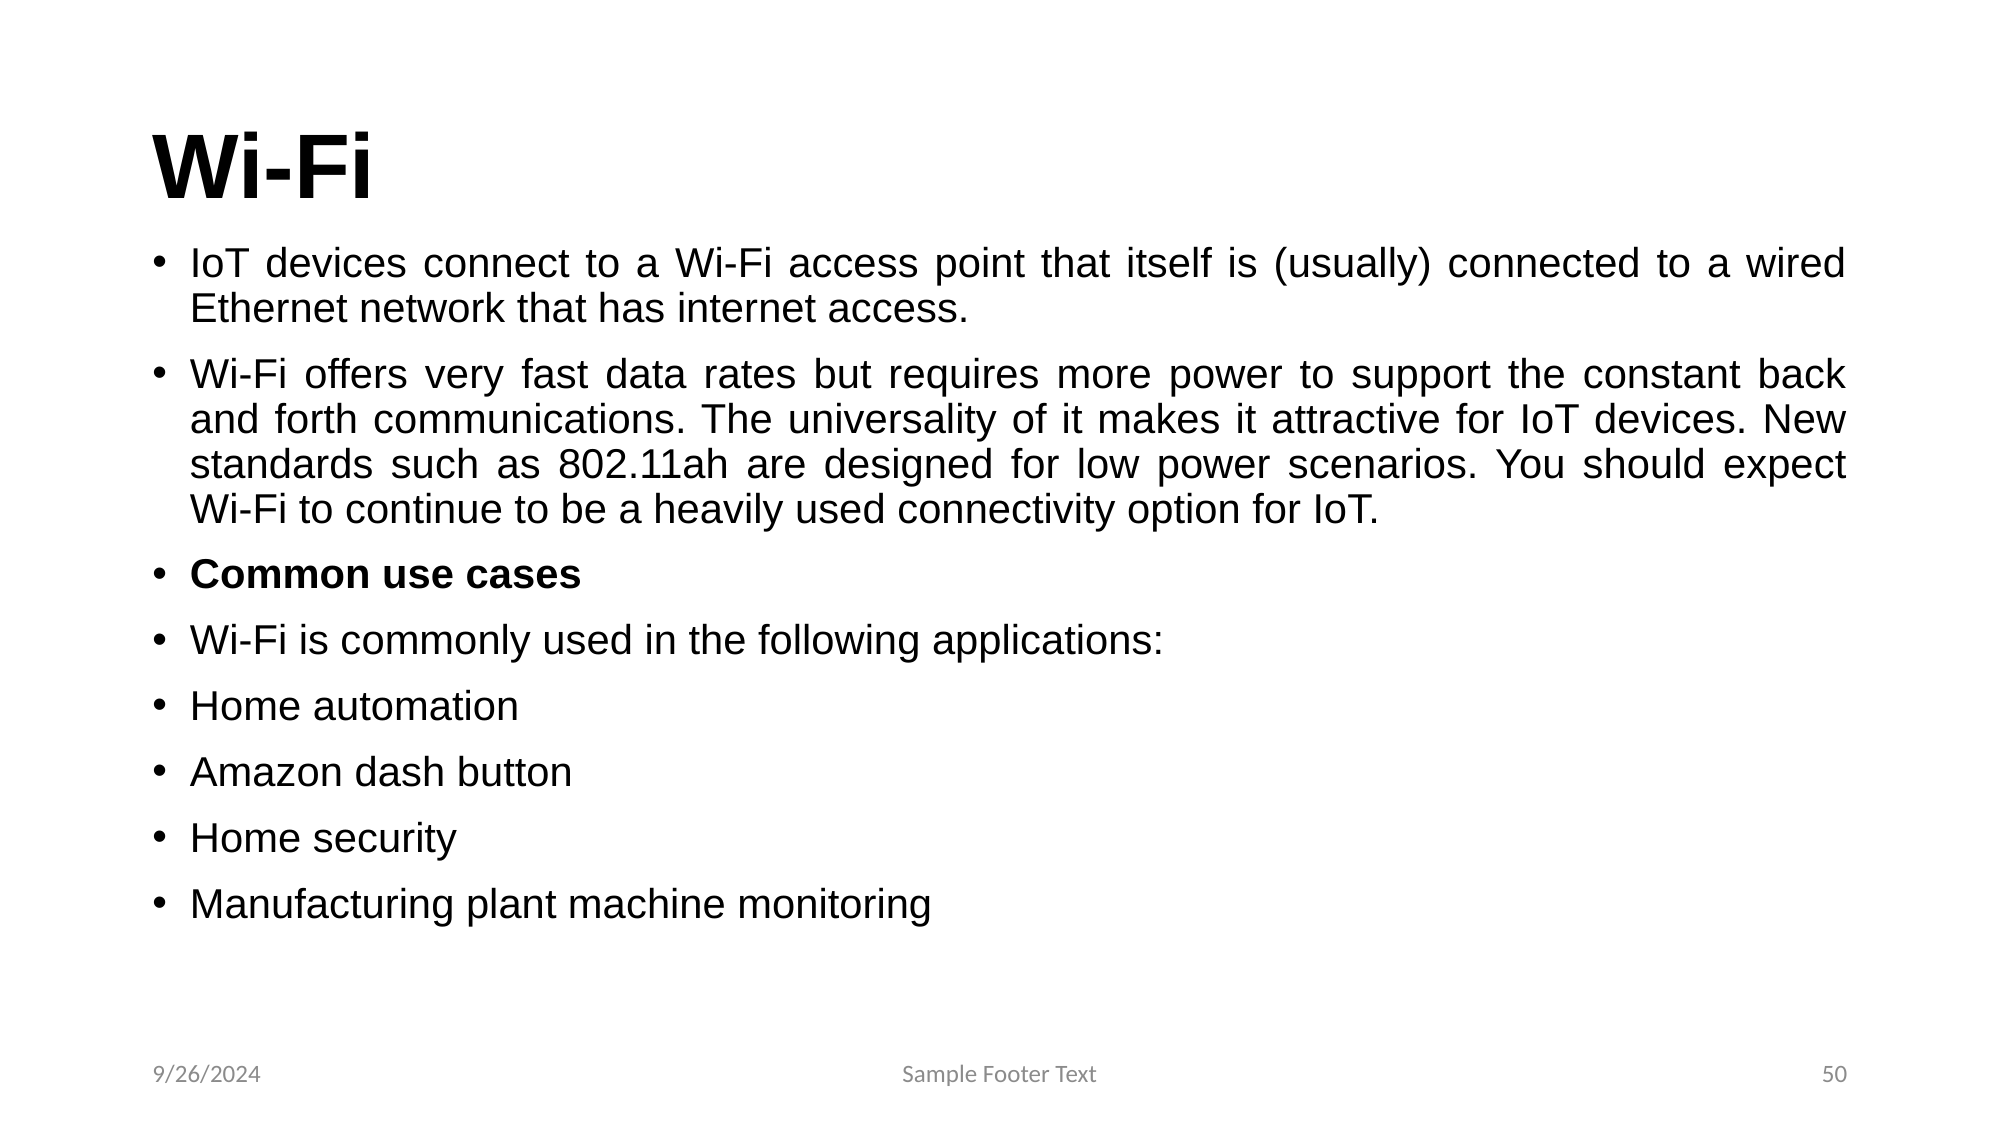

# Wi-Fi
IoT devices connect to a Wi-Fi access point that itself is (usually) connected to a wired Ethernet network that has internet access.
Wi-Fi offers very fast data rates but requires more power to support the constant back and forth communications. The universality of it makes it attractive for IoT devices. New standards such as 802.11ah are designed for low power scenarios. You should expect Wi-Fi to continue to be a heavily used connectivity option for IoT.
Common use cases
Wi-Fi is commonly used in the following applications:
Home automation
Amazon dash button
Home security
Manufacturing plant machine monitoring

9/26/2024
Sample Footer Text
50